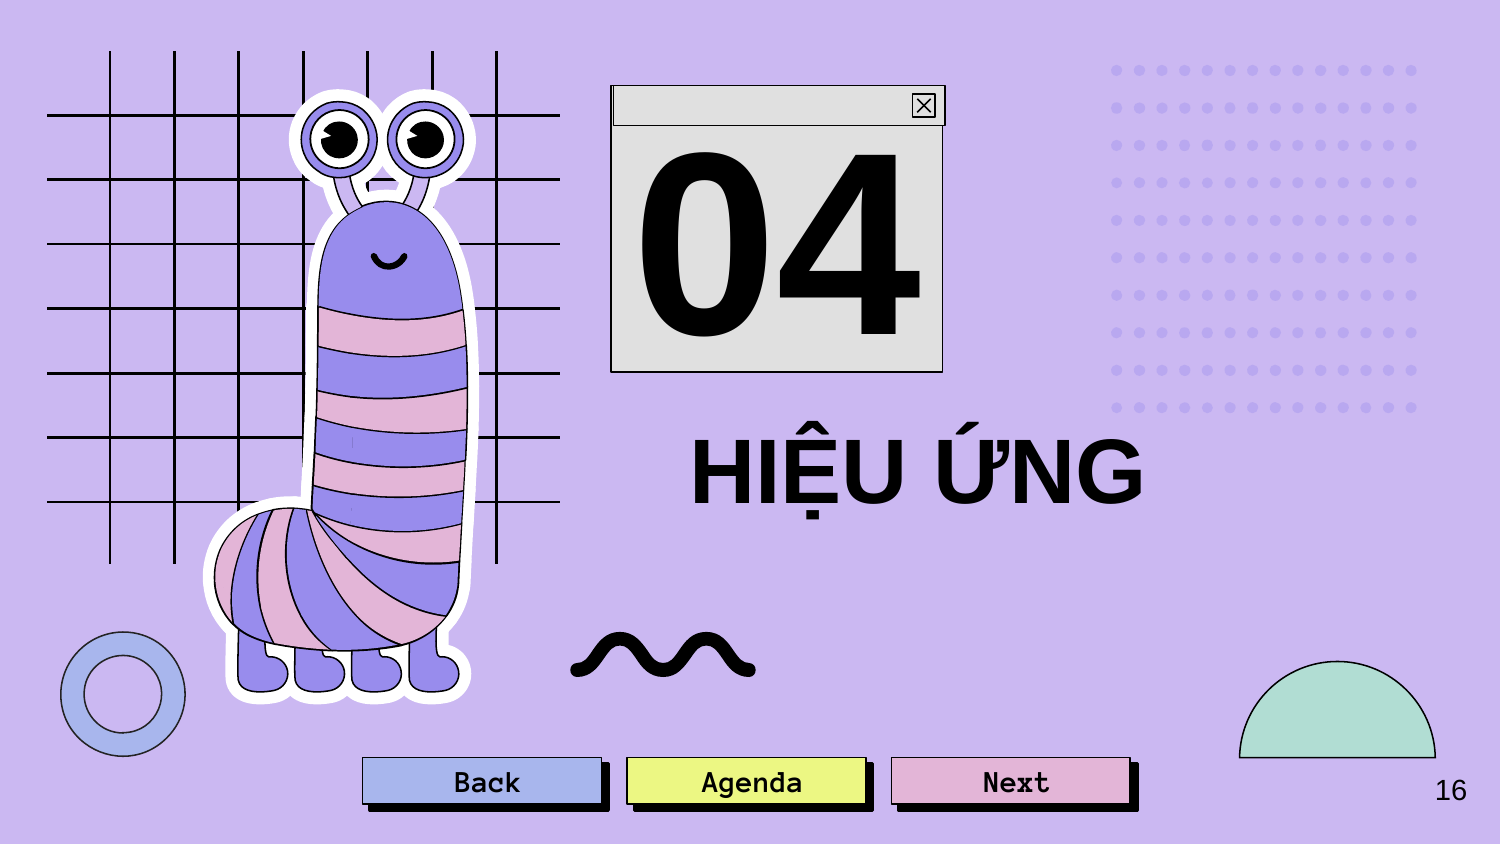

04
HIỆU ỨNG

Back

Next

Agenda
16